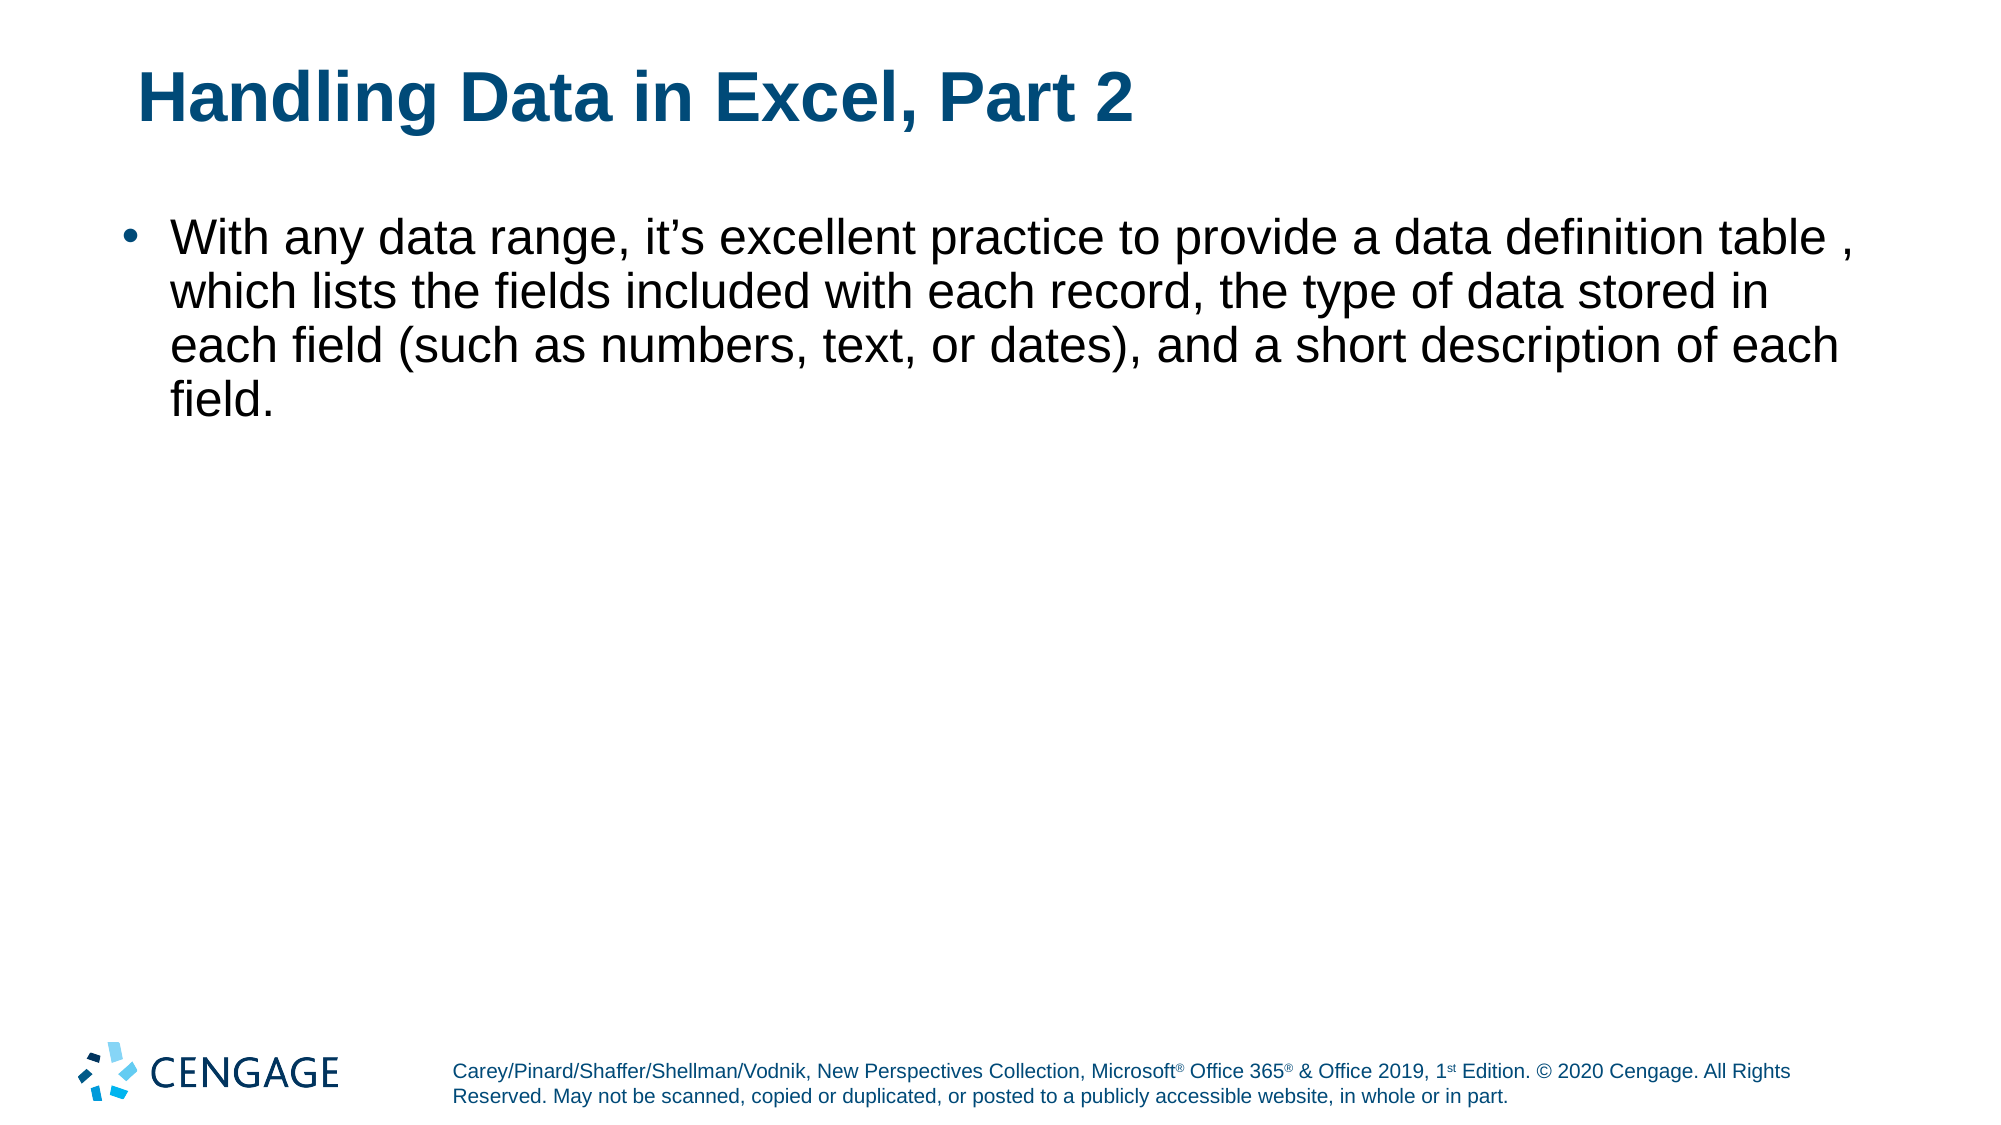

# Handling Data in Excel, Part 2
With any data range, it’s excellent practice to provide a data definition table , which lists the fields included with each record, the type of data stored in each field (such as numbers, text, or dates), and a short description of each field.